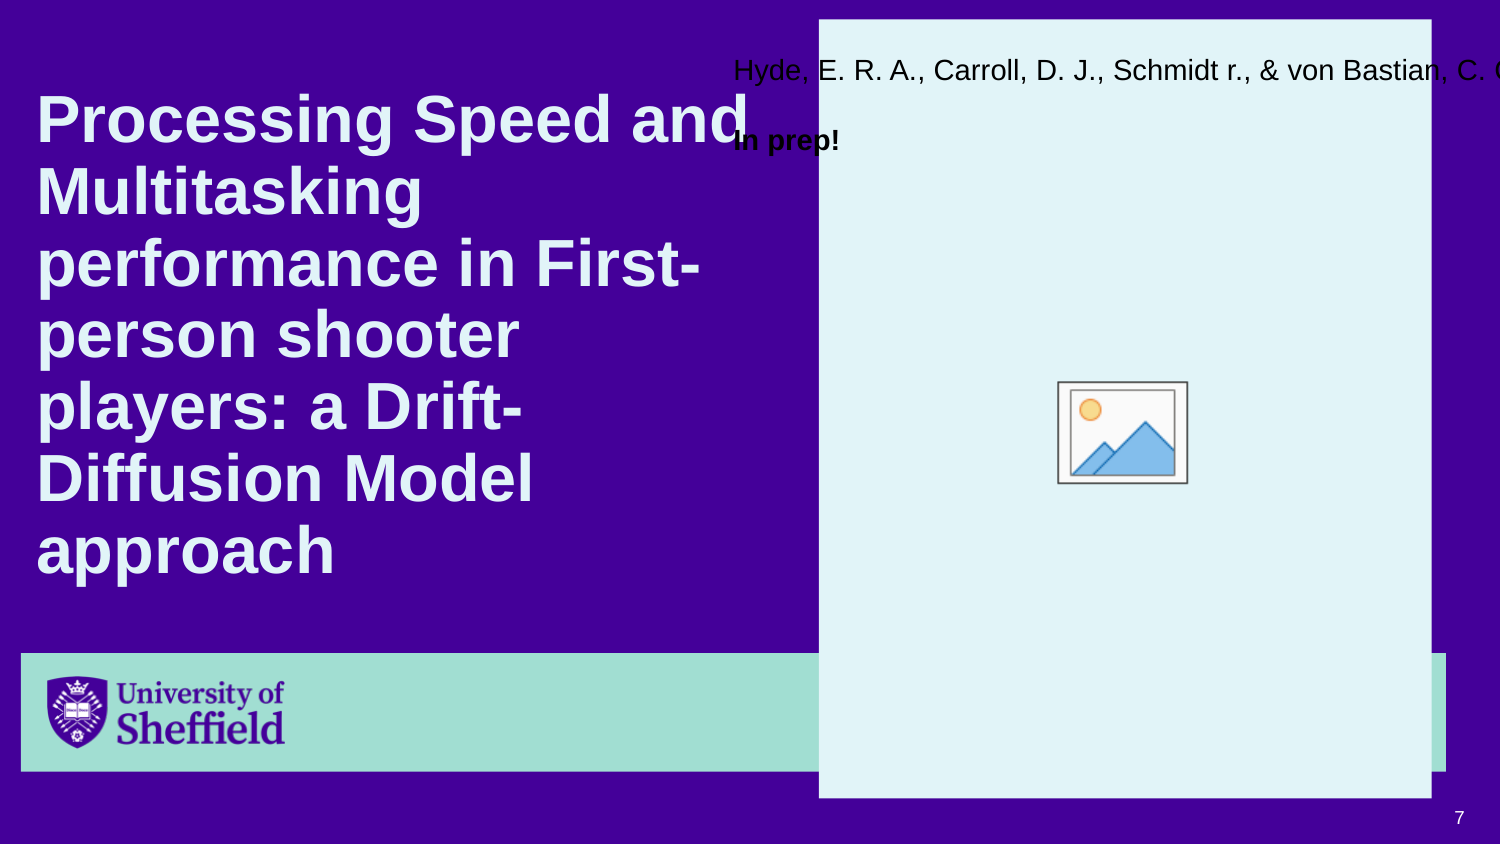

Hyde, E. R. A., Carroll, D. J., Schmidt r., & von Bastian, C. C.

In prep!
# Processing Speed and Multitasking performance in First-person shooter players: a Drift-Diffusion Model approach
7